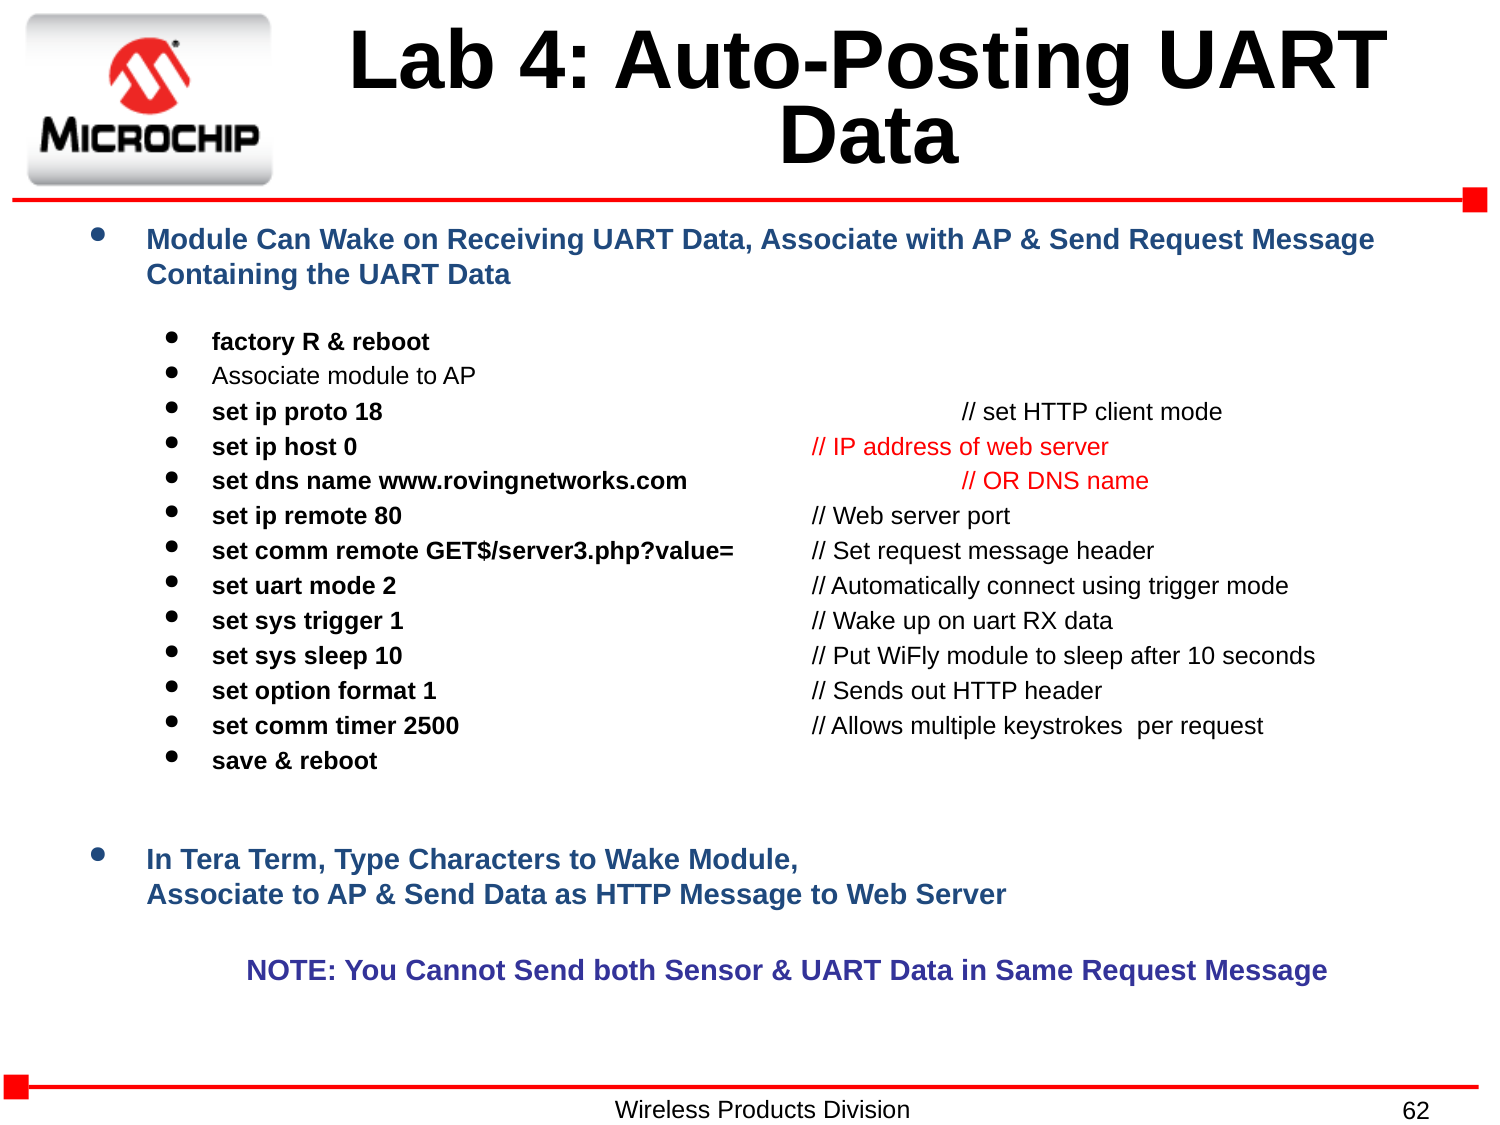

# Lab 4: Auto-Posting UART Data
Module Can Wake on Receiving UART Data, Associate with AP & Send Request Message Containing the UART Data
factory R & reboot
Associate module to AP
set ip proto 18				// set HTTP client mode
set ip host 0				// IP address of web server
set dns name www.rovingnetworks.com		// OR DNS name
set ip remote 80			// Web server port
set comm remote GET$/server3.php?value= 	// Set request message header
set uart mode 2			// Automatically connect using trigger mode
set sys trigger 1			// Wake up on uart RX data
set sys sleep 10			// Put WiFly module to sleep after 10 seconds
set option format 1			// Sends out HTTP header
set comm timer 2500			// Allows multiple keystrokes  per request
save & reboot

In Tera Term, Type Characters to Wake Module,
Associate to AP & Send Data as HTTP Message to Web Server
NOTE: You Cannot Send both Sensor & UART Data in Same Request Message